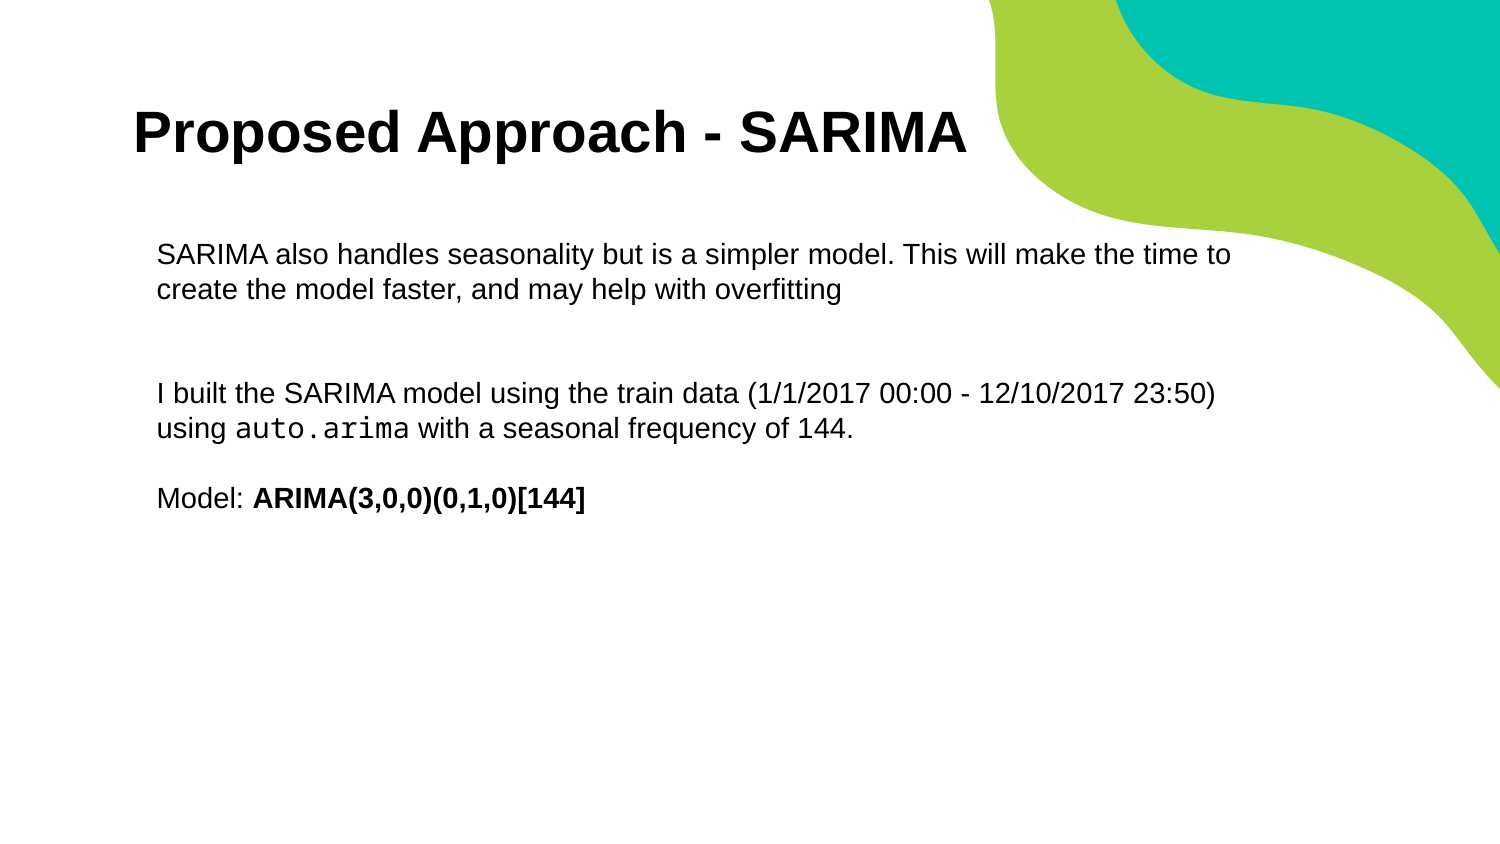

# Proposed Approach - SARIMA
SARIMA also handles seasonality but is a simpler model. This will make the time to create the model faster, and may help with overfitting

I built the SARIMA model using the train data (1/1/2017 00:00 - 12/10/2017 23:50) using auto.arima with a seasonal frequency of 144.

Model: ARIMA(3,0,0)(0,1,0)[144]